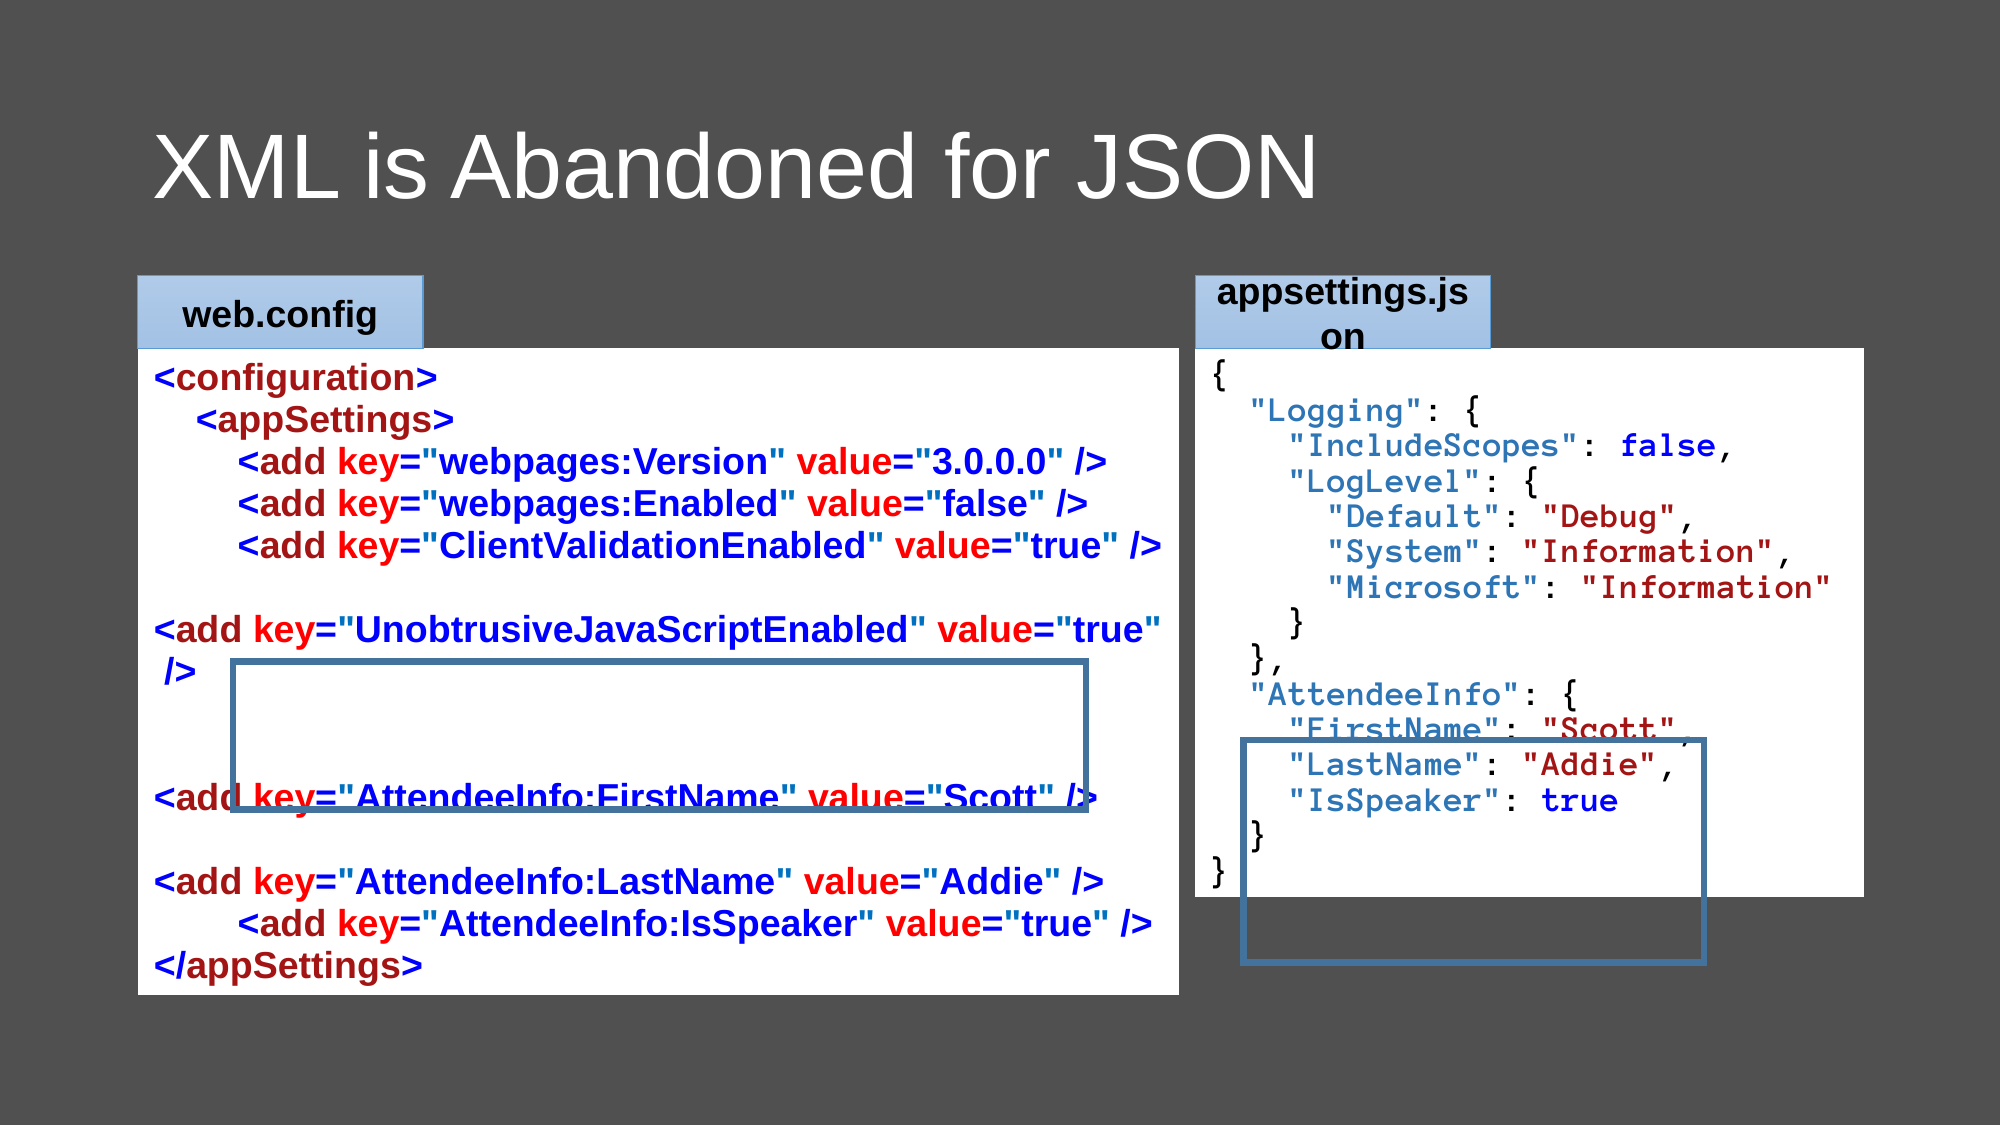

# XML is Abandoned for JSON
appsettings.json

web.config

| <configuration> <appSettings> <add key="webpages:Version" value="3.0.0.0" /> <add key="webpages:Enabled" value="false" /> <add key="ClientValidationEnabled" value="true" /> <add key="UnobtrusiveJavaScriptEnabled" value="true" /> <add key="AttendeeInfo:FirstName" value="Scott" /> <add key="AttendeeInfo:LastName" value="Addie" /> <add key="AttendeeInfo:IsSpeaker" value="true" /> </appSettings> |
| --- |
| { "Logging": { "IncludeScopes": false, "LogLevel": { "Default": "Debug", "System": "Information", "Microsoft": "Information" } }, "AttendeeInfo": { "FirstName": "Scott", "LastName": "Addie", "IsSpeaker": true } } |
| --- |